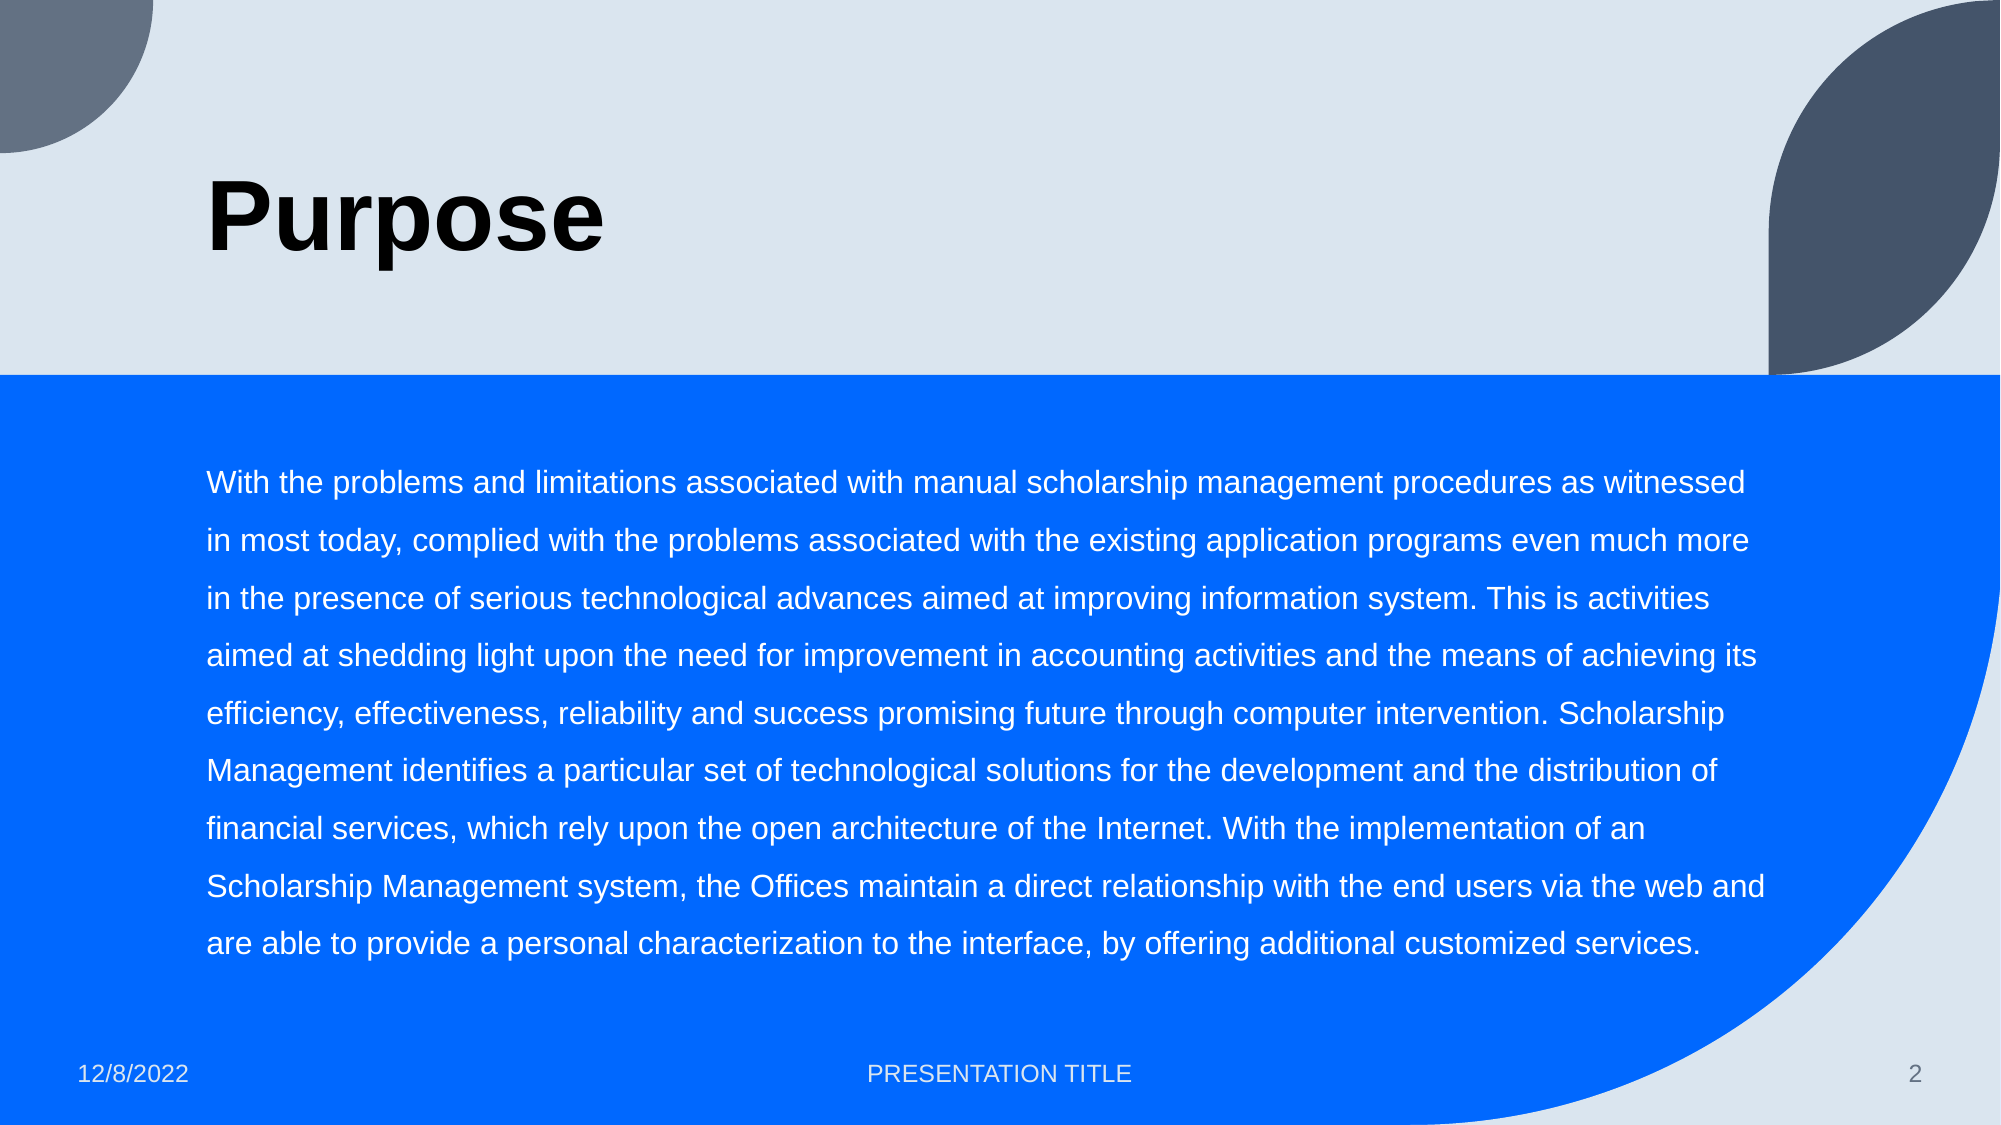

# Purpose
With the problems and limitations associated with manual scholarship management procedures as witnessed in most today, complied with the problems associated with the existing application programs even much more in the presence of serious technological advances aimed at improving information system. This is activities aimed at shedding light upon the need for improvement in accounting activities and the means of achieving its efficiency, effectiveness, reliability and success promising future through computer intervention. Scholarship Management identifies a particular set of technological solutions for the development and the distribution of financial services, which rely upon the open architecture of the Internet. With the implementation of an Scholarship Management system, the Offices maintain a direct relationship with the end users via the web and are able to provide a personal characterization to the interface, by offering additional customized services.
12/8/2022
PRESENTATION TITLE
2